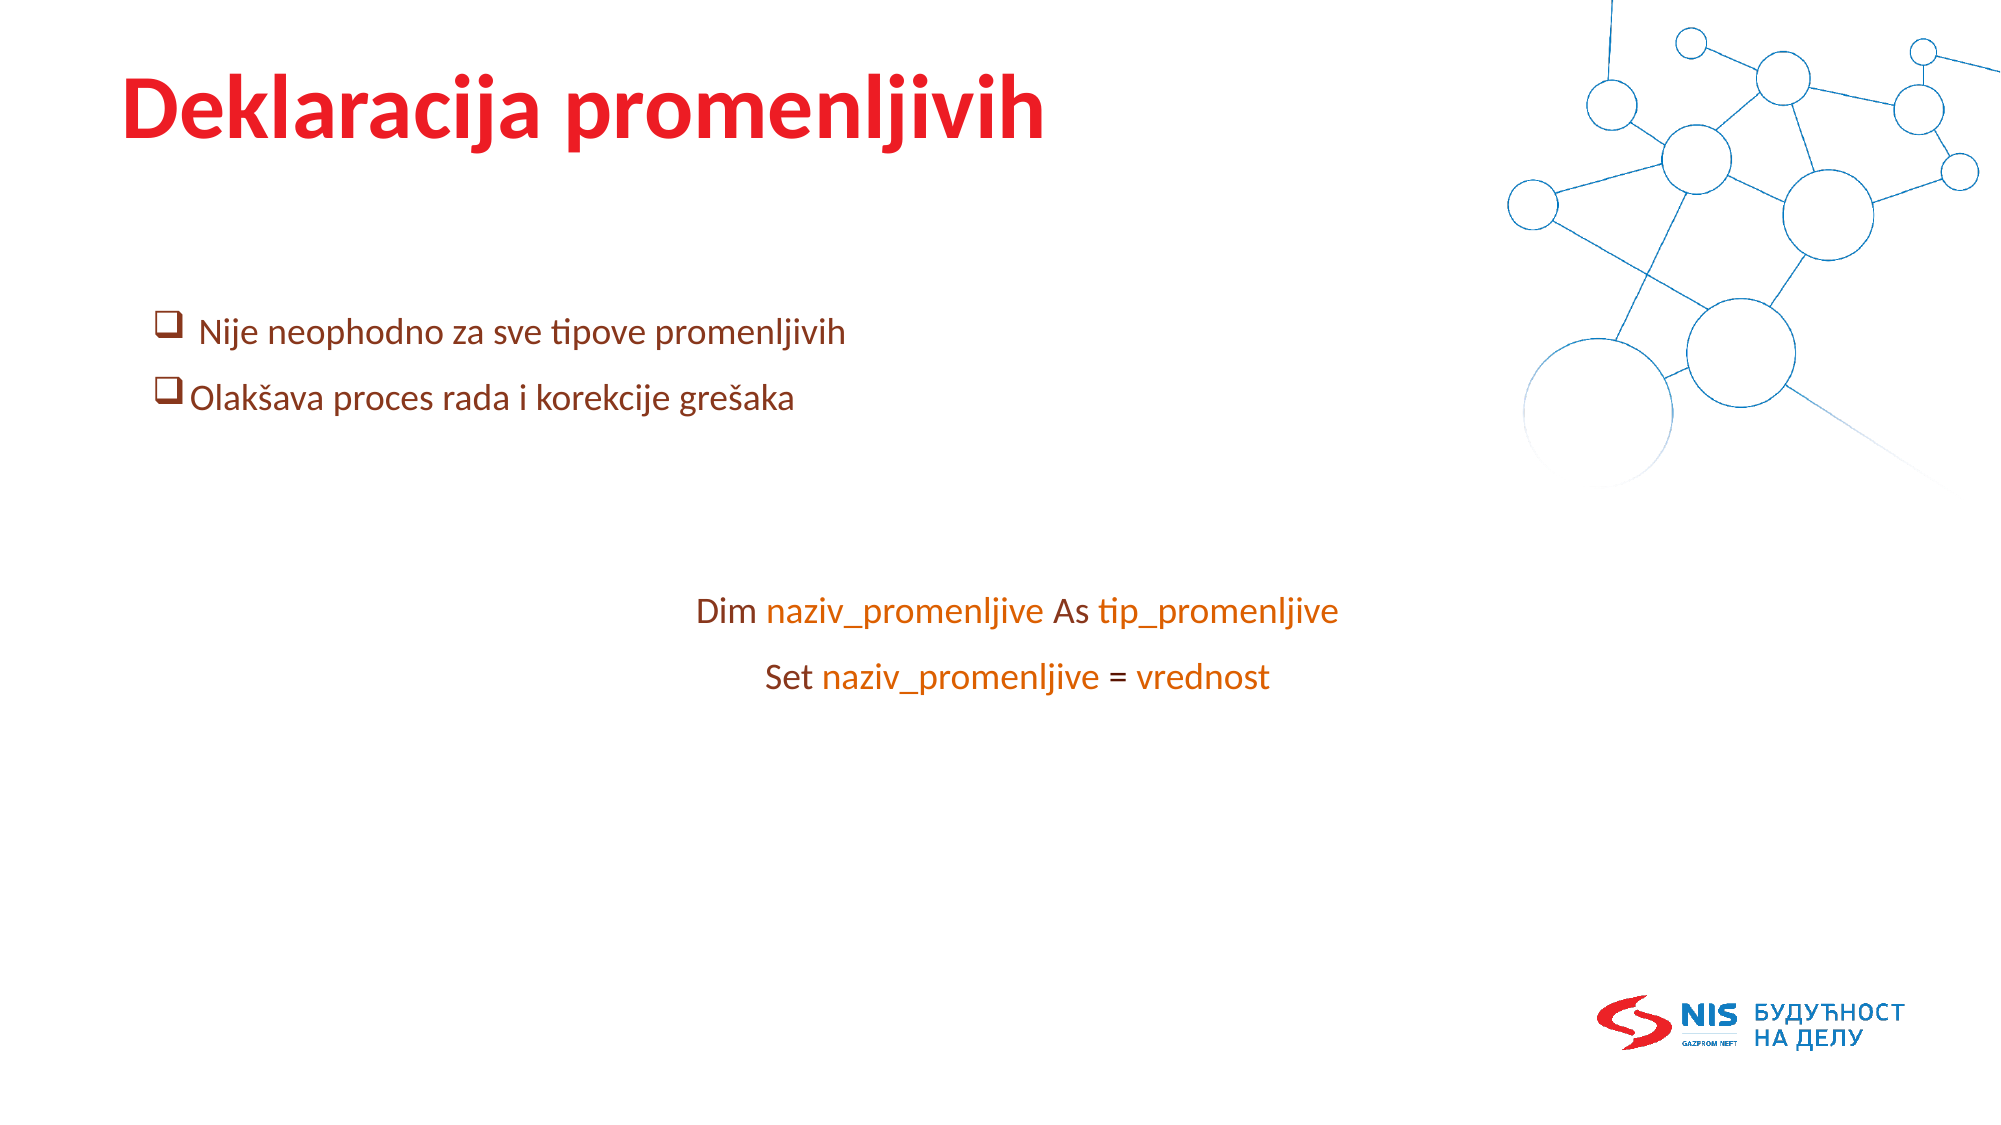

# Deklaracija promenljivih
 Nije neophodno za sve tipove promenljivih
Olakšava proces rada i korekcije grešaka

Dim naziv_promenljive As tip_promenljive
Set naziv_promenljive = vrednost